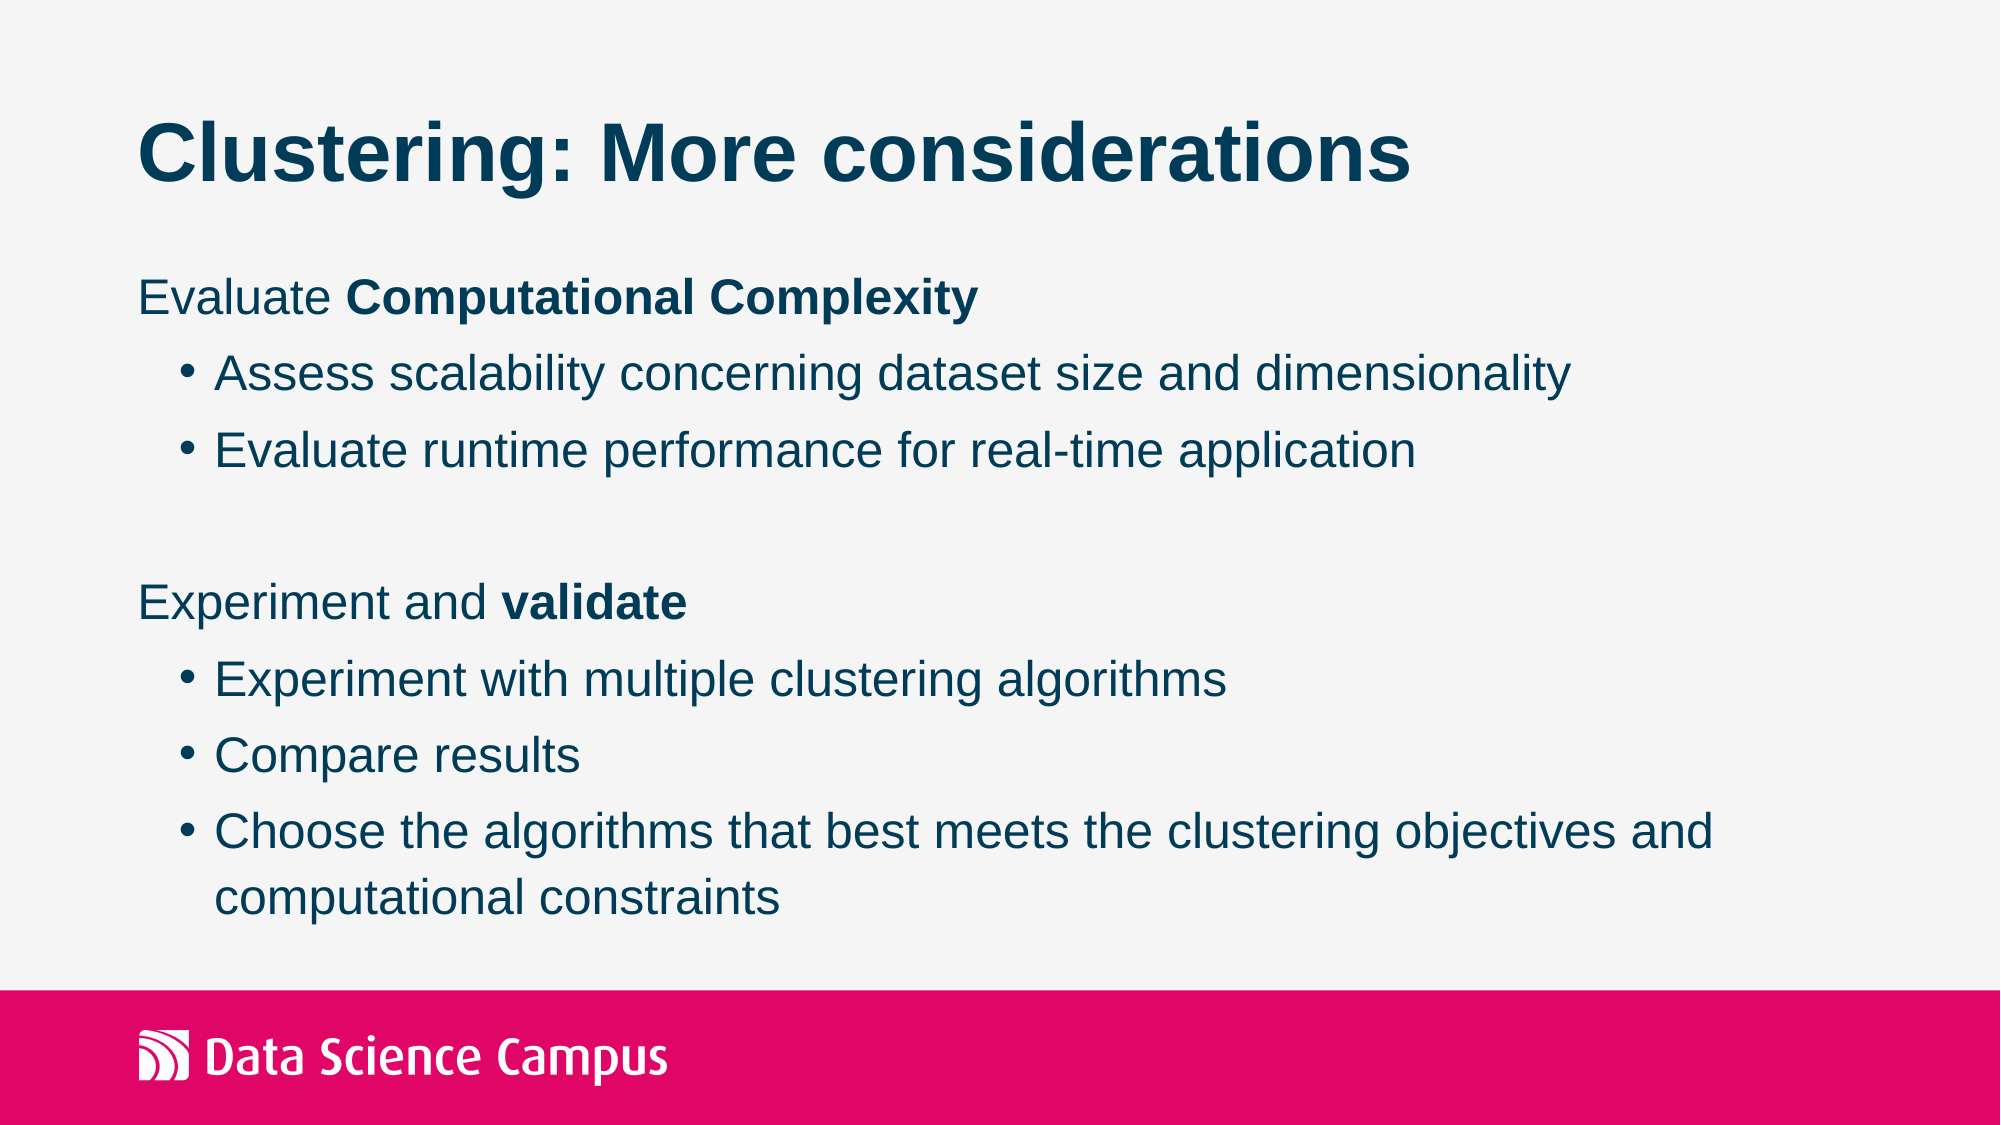

# Clustering: More considerations
Evaluate Computational Complexity
Assess scalability concerning dataset size and dimensionality
Evaluate runtime performance for real-time application

Experiment and validate
Experiment with multiple clustering algorithms
Compare results
Choose the algorithms that best meets the clustering objectives and computational constraints